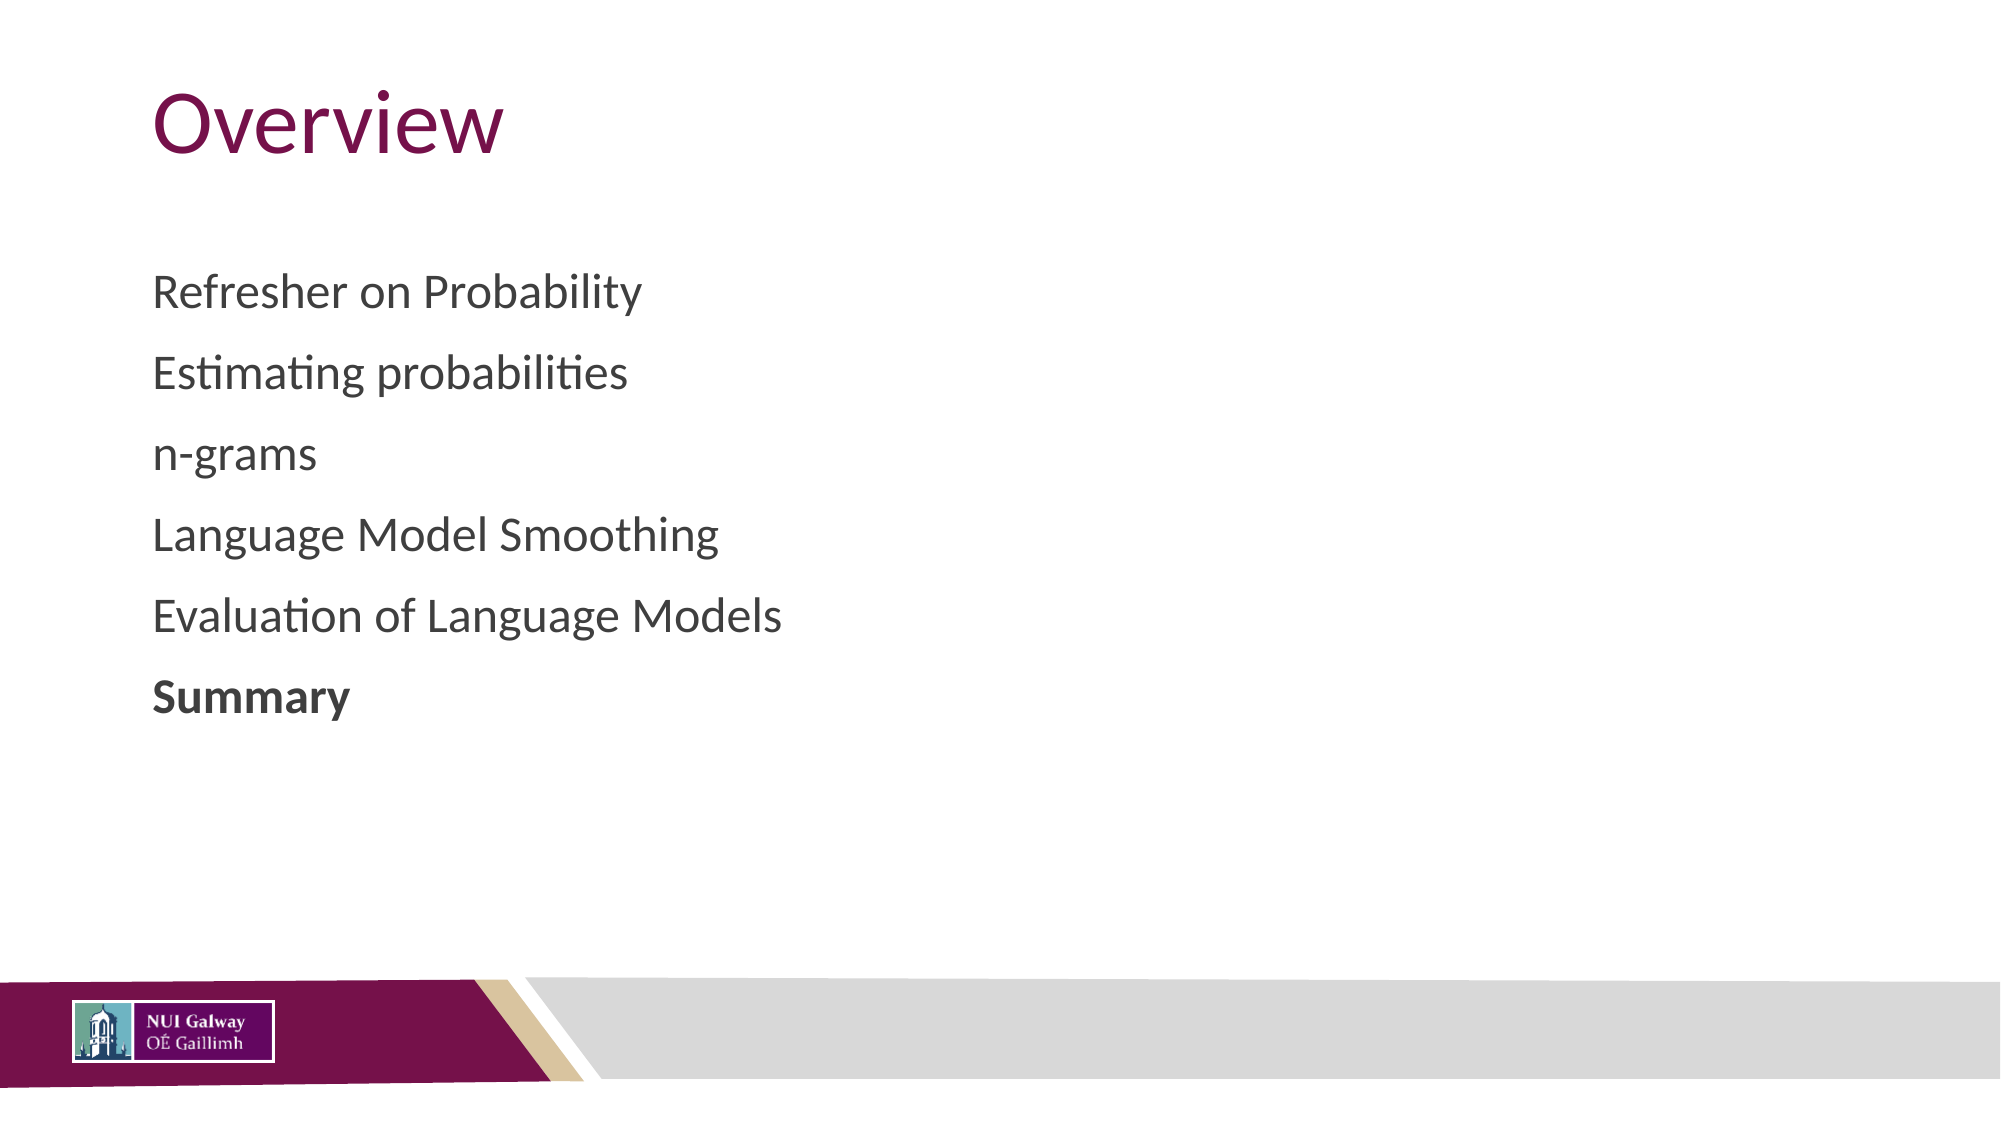

# Overview
Refresher on Probability
Estimating probabilities
n-grams
Language Model Smoothing
Evaluation of Language Models
Summary